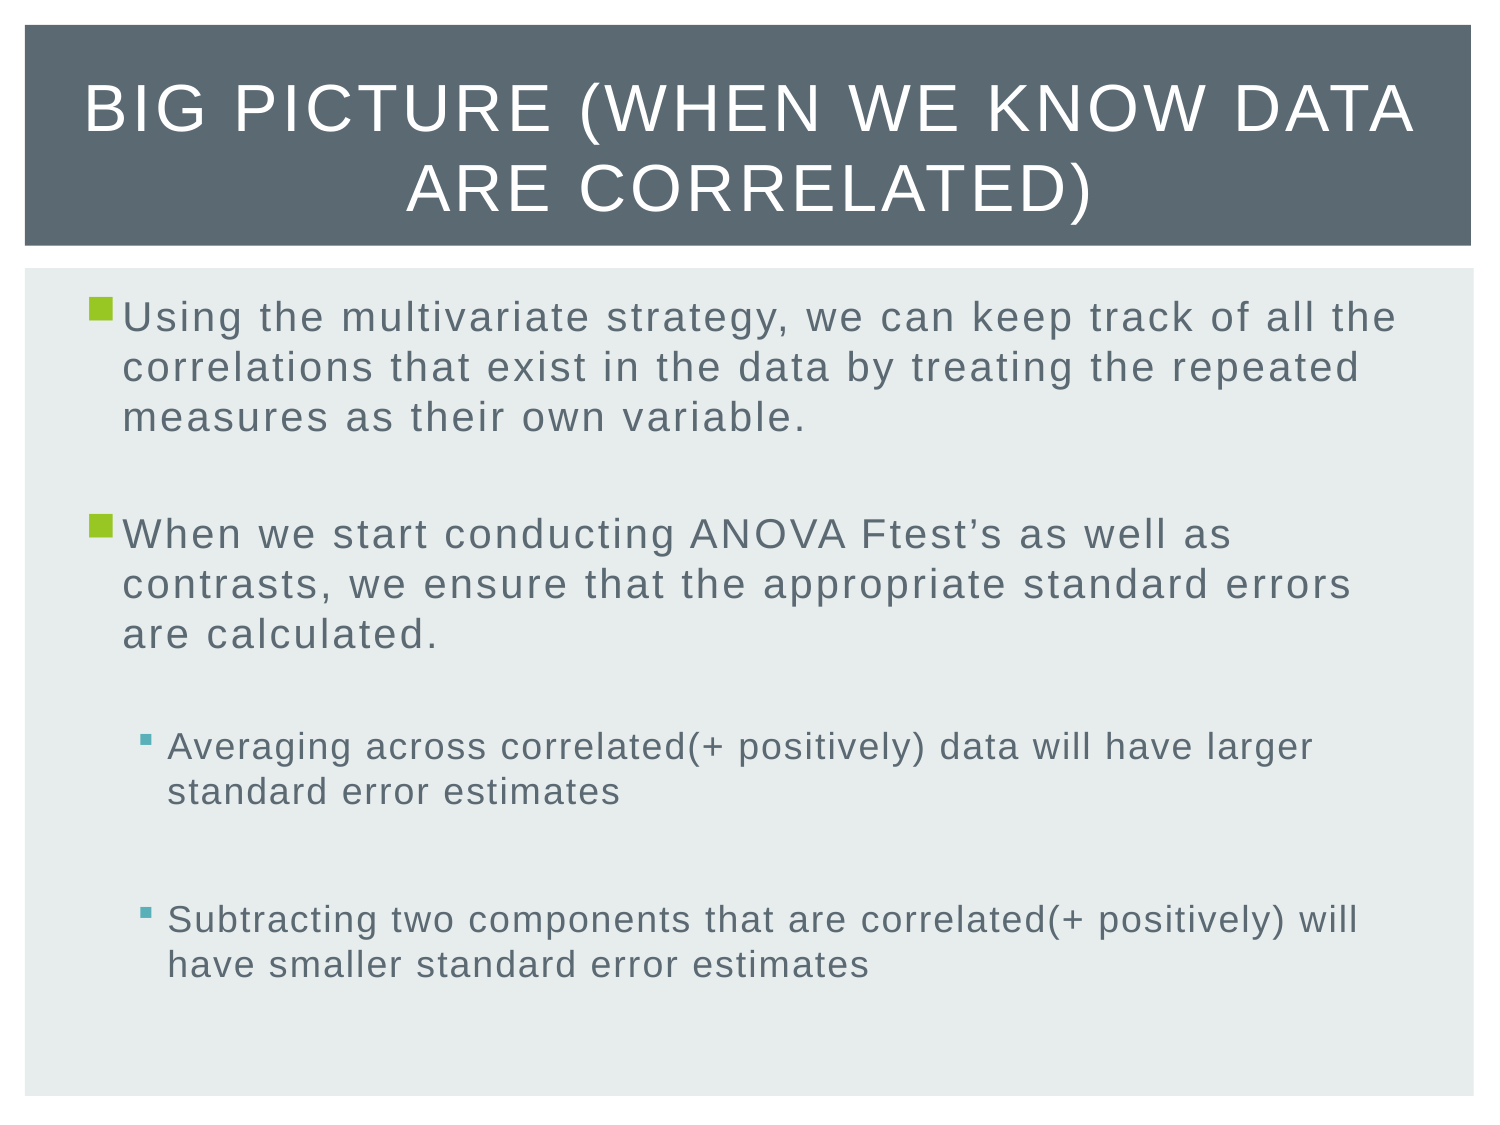

# Big Picture (When we know data are correlated)
Using the multivariate strategy, we can keep track of all the correlations that exist in the data by treating the repeated measures as their own variable.

When we start conducting ANOVA Ftest’s as well as contrasts, we ensure that the appropriate standard errors are calculated.

Averaging across correlated(+ positively) data will have larger standard error estimates

Subtracting two components that are correlated(+ positively) will have smaller standard error estimates